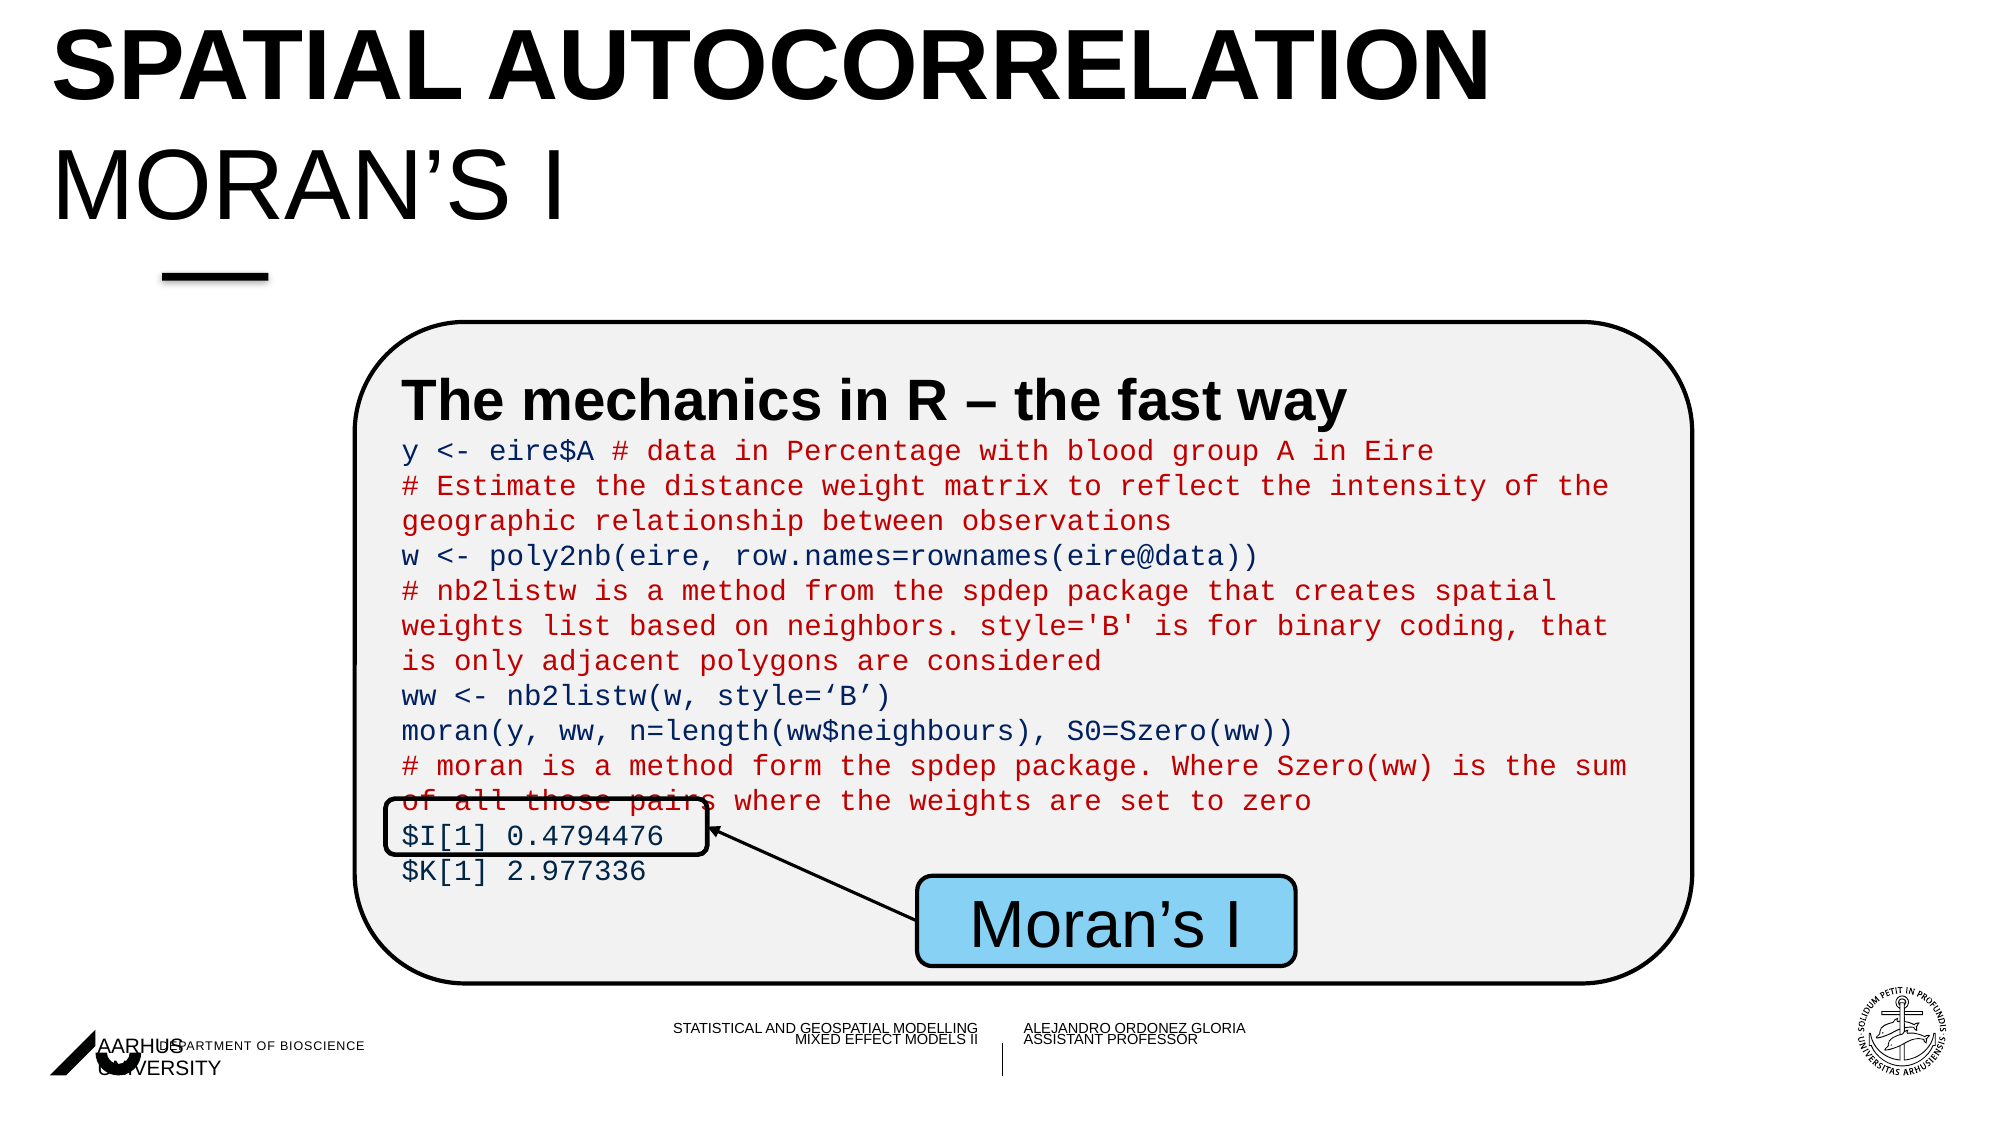

# Spatial autocorrelation Moran’s I
The mechanics in R – the fast way
y <- eire$A # data in Percentage with blood group A in Eire
# Estimate the distance weight matrix to reflect the intensity of the geographic relationship between observations
w <- poly2nb(eire, row.names=rownames(eire@data))
# nb2listw is a method from the spdep package that creates spatial weights list based on neighbors. style='B' is for binary coding, that is only adjacent polygons are considered
ww <- nb2listw(w, style=‘B’)
moran(y, ww, n=length(ww$neighbours), S0=Szero(ww))
# moran is a method form the spdep package. Where Szero(ww) is the sum of all those pairs where the weights are set to zero
$I[1] 0.4794476
$K[1] 2.977336

Moran’s I